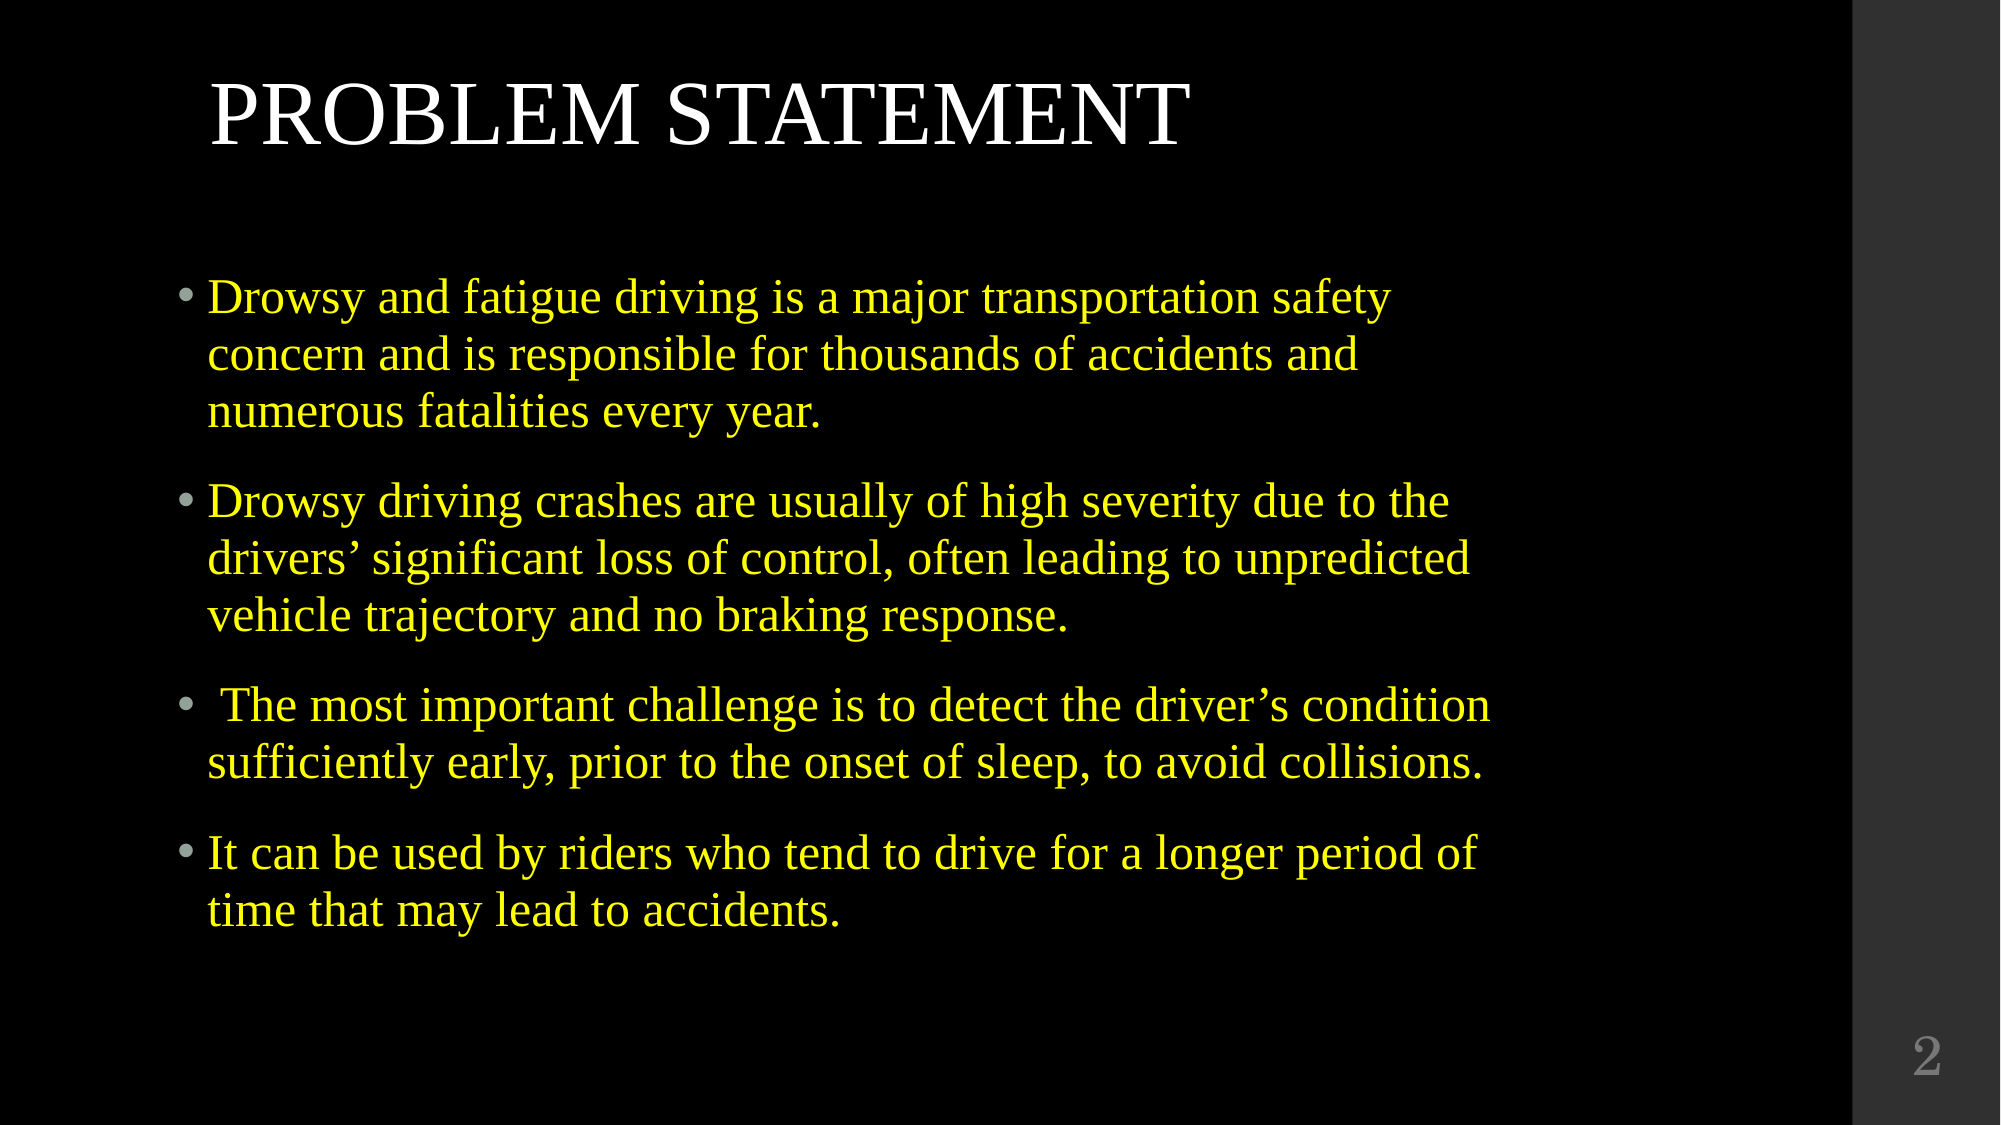

# PROBLEM STATEMENT
Drowsy and fatigue driving is a major transportation safety concern and is responsible for thousands of accidents and numerous fatalities every year.
Drowsy driving crashes are usually of high severity due to the drivers’ significant loss of control, often leading to unpredicted vehicle trajectory and no braking response.
 The most important challenge is to detect the driver’s condition sufficiently early, prior to the onset of sleep, to avoid collisions.
It can be used by riders who tend to drive for a longer period of time that may lead to accidents.

2